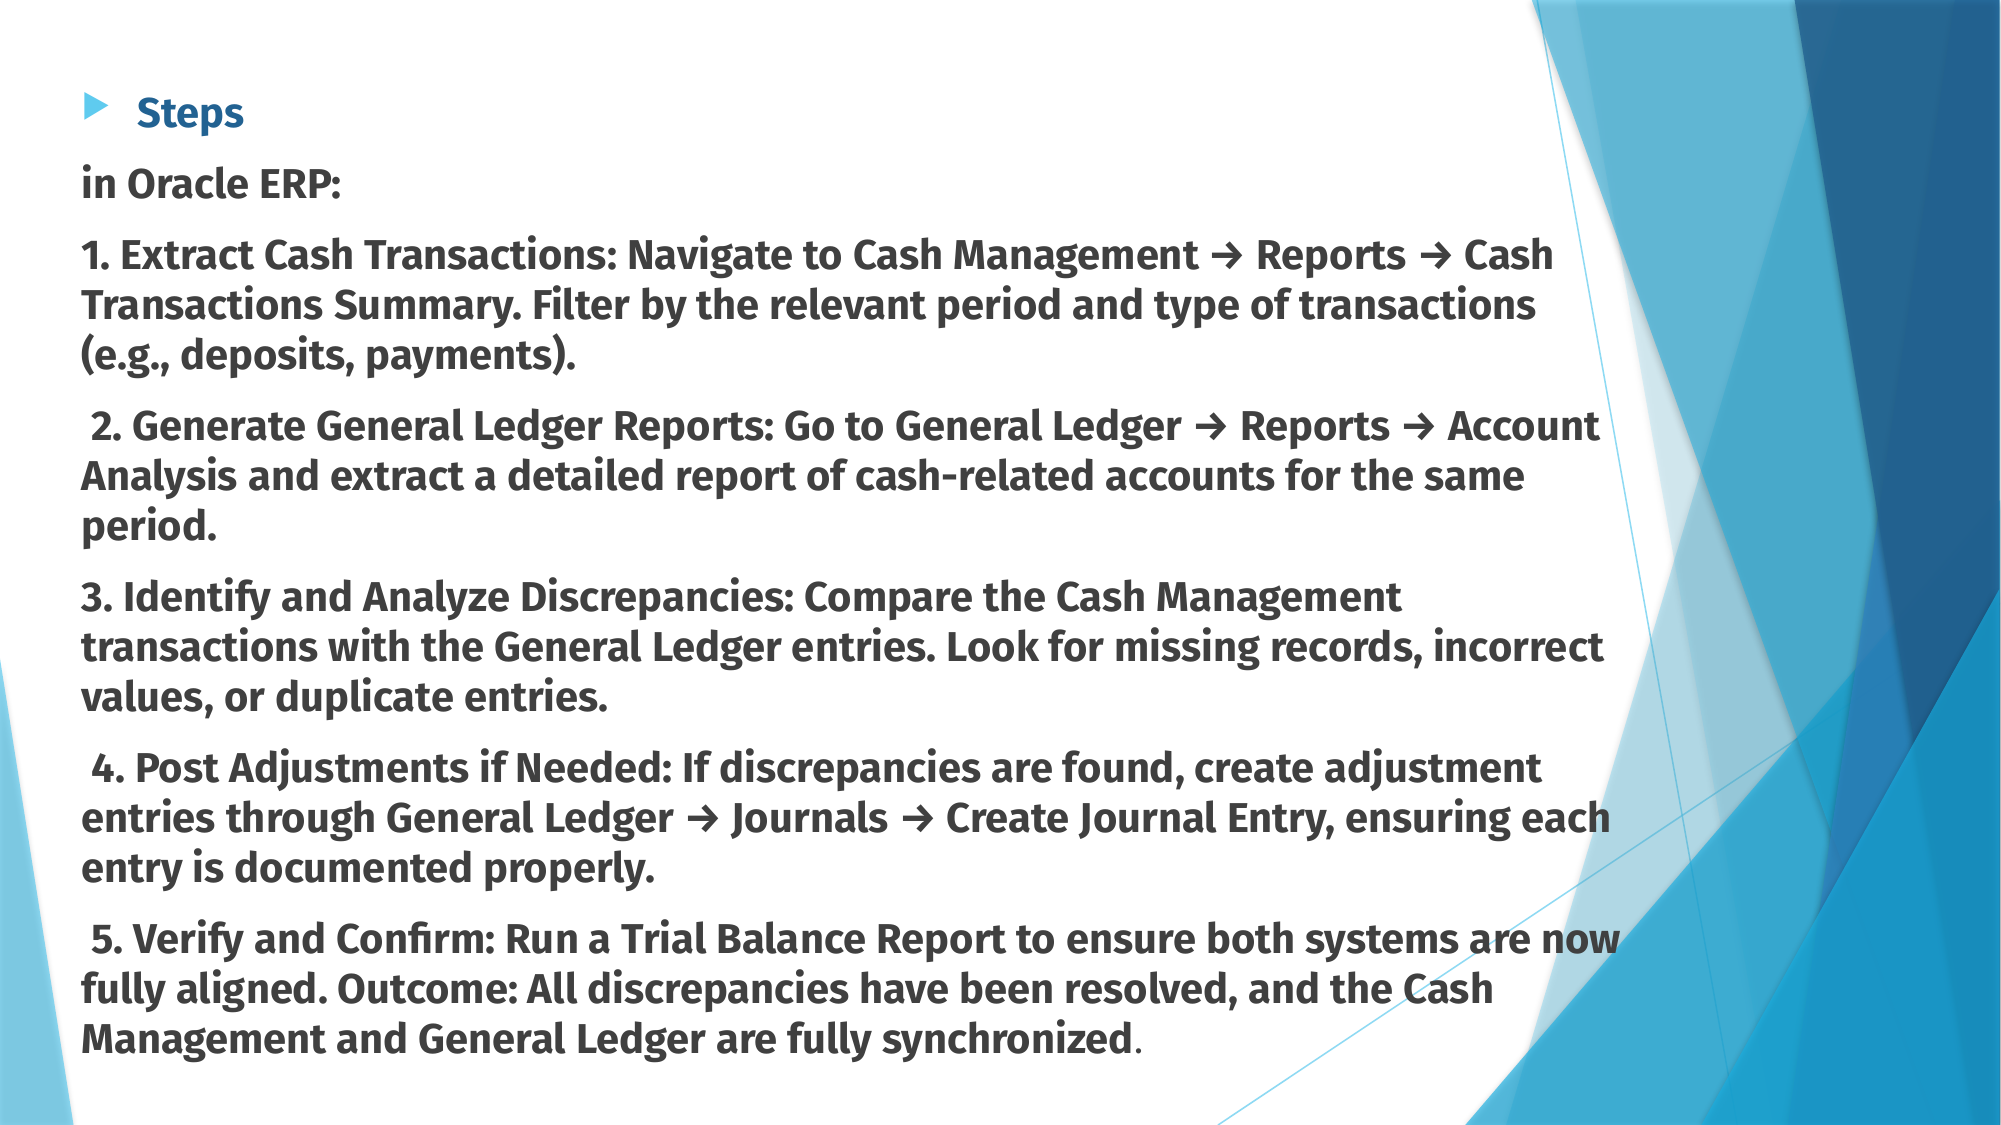

Steps
in Oracle ERP:
1. Extract Cash Transactions: Navigate to Cash Management → Reports → Cash Transactions Summary. Filter by the relevant period and type of transactions (e.g., deposits, payments).
 2. Generate General Ledger Reports: Go to General Ledger → Reports → Account Analysis and extract a detailed report of cash-related accounts for the same period.
3. Identify and Analyze Discrepancies: Compare the Cash Management transactions with the General Ledger entries. Look for missing records, incorrect values, or duplicate entries.
 4. Post Adjustments if Needed: If discrepancies are found, create adjustment entries through General Ledger → Journals → Create Journal Entry, ensuring each entry is documented properly.
 5. Verify and Confirm: Run a Trial Balance Report to ensure both systems are now fully aligned. Outcome: All discrepancies have been resolved, and the Cash Management and General Ledger are fully synchronized.